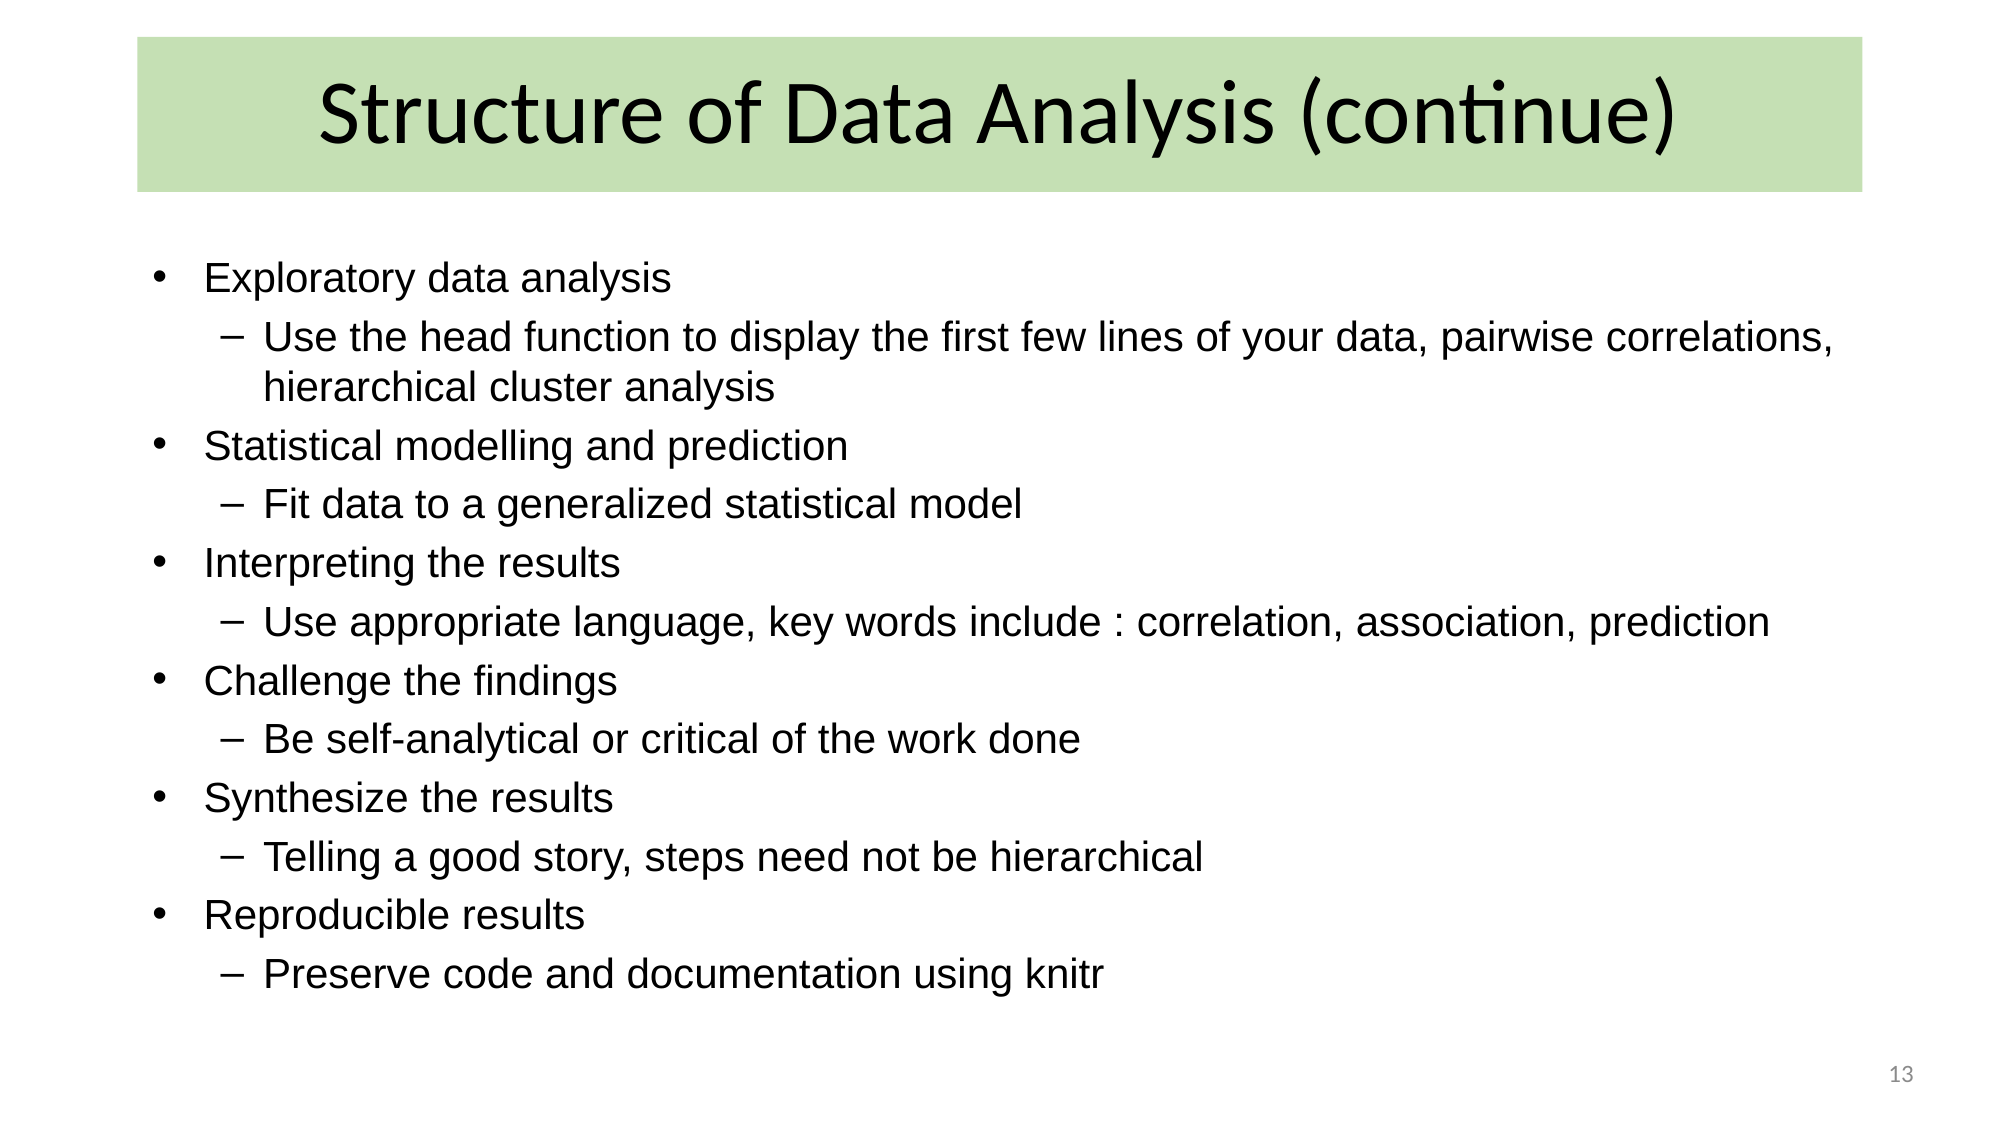

# Structure of Data Analysis (continue)
Exploratory data analysis
Use the head function to display the first few lines of your data, pairwise correlations, hierarchical cluster analysis
Statistical modelling and prediction
Fit data to a generalized statistical model
Interpreting the results
Use appropriate language, key words include : correlation, association, prediction
Challenge the findings
Be self-analytical or critical of the work done
Synthesize the results
Telling a good story, steps need not be hierarchical
Reproducible results
Preserve code and documentation using knitr

13